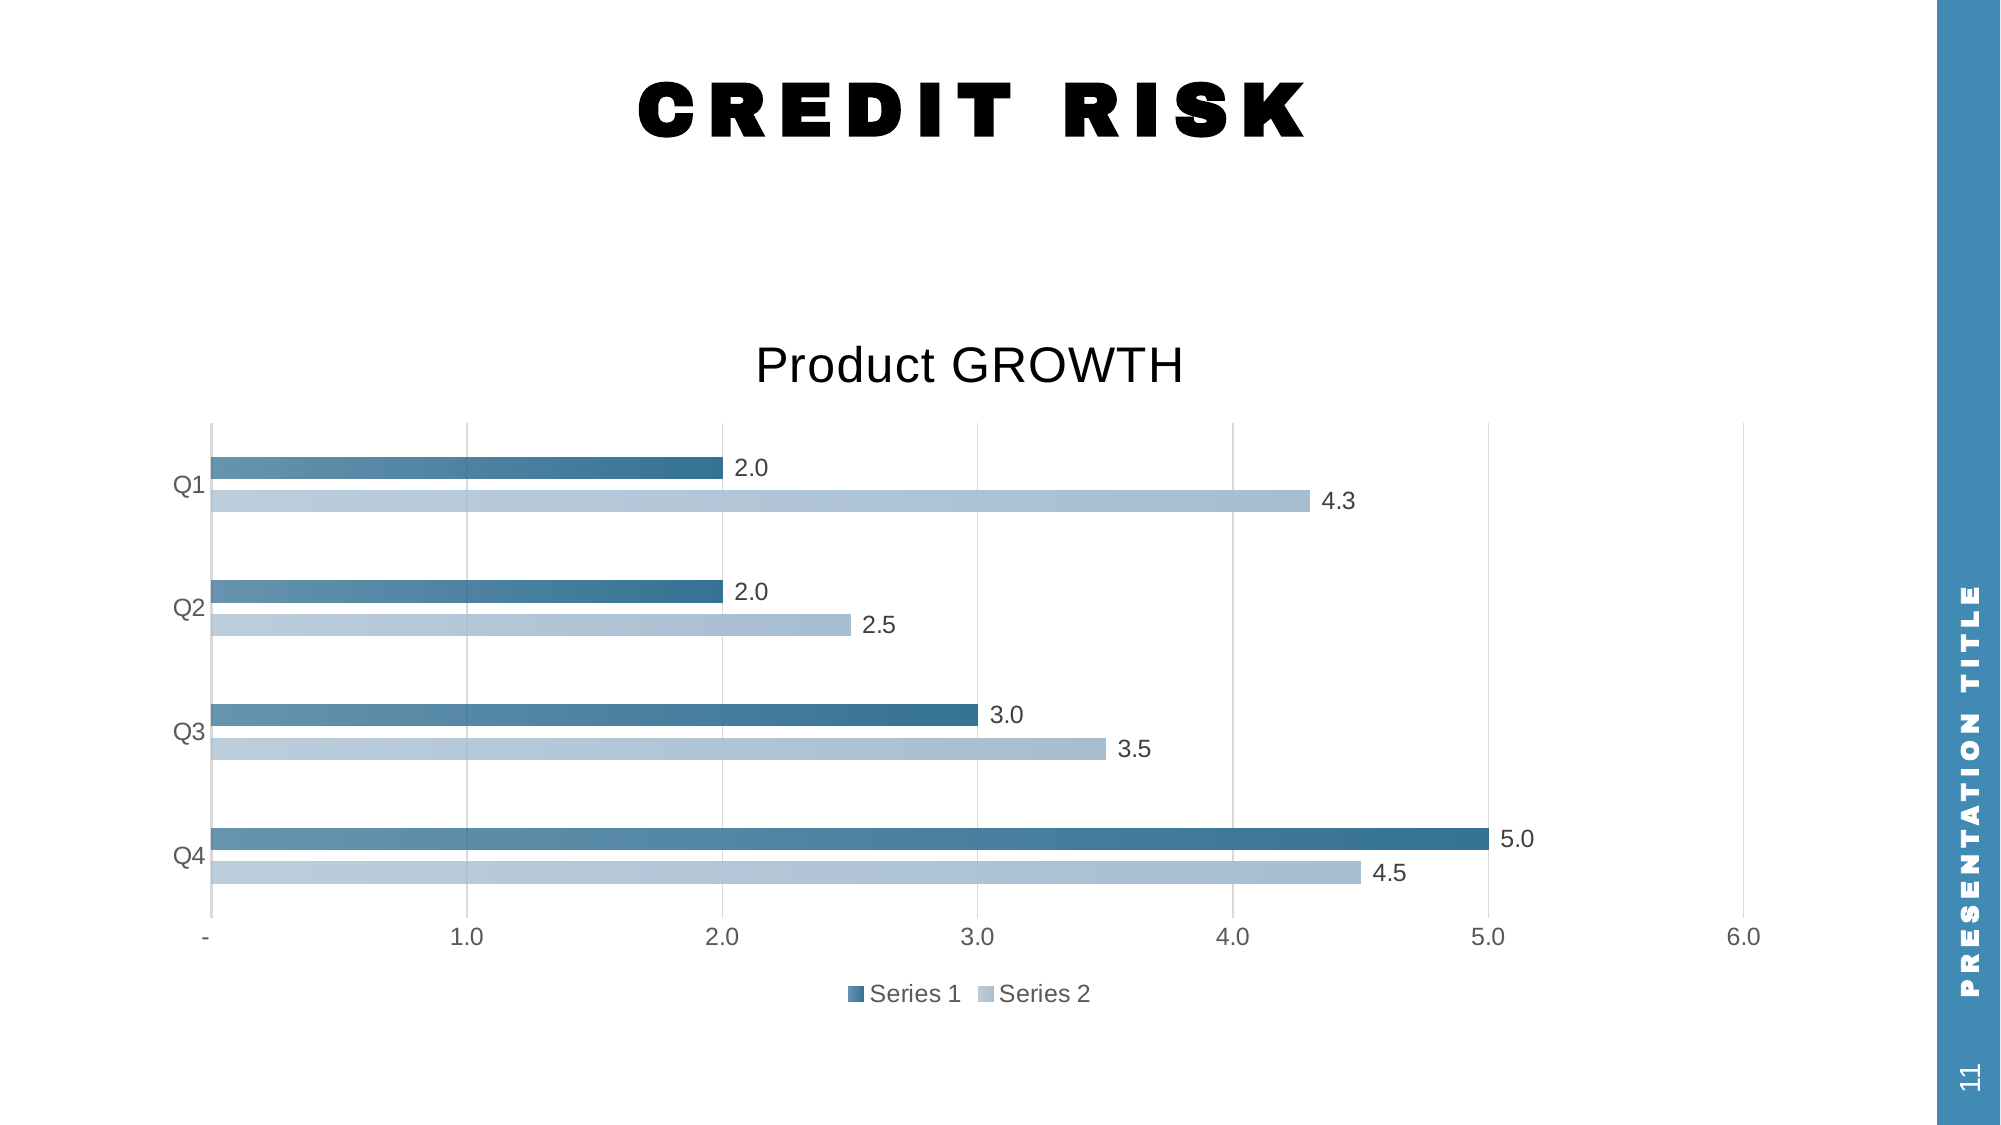

# Credıt rısk

### Chart: Product GROWTH

| Category | Series 2 | Series 1 |
|---|---|---|
| Q4 | 4.5 | 5.0 |
| Q3 | 3.5 | 3.0 |
| Q2 | 2.5 | 2.0 |
| Q1 | 4.3 | 2.0 |
Presentation Title
11